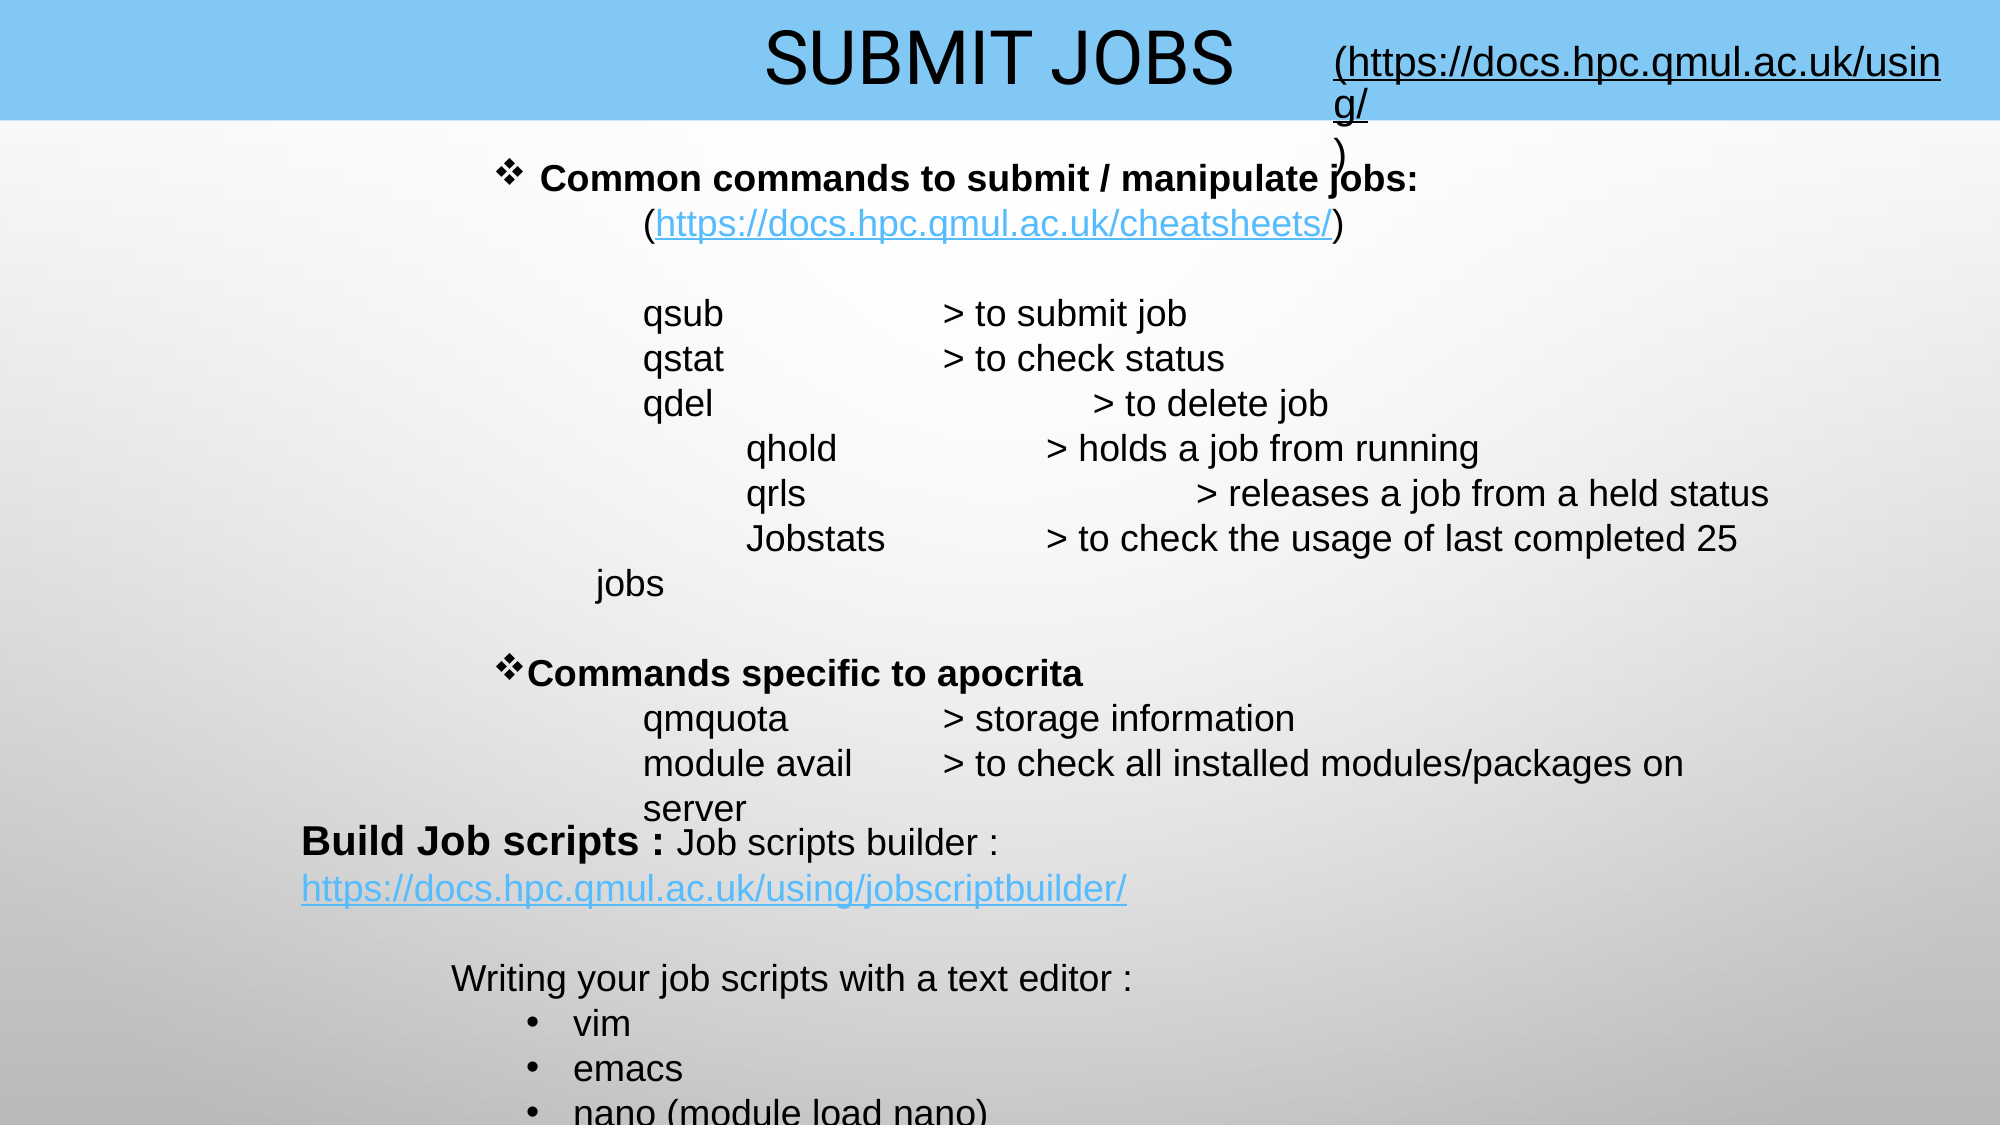

# Submit jobs
(https://docs.hpc.qmul.ac.uk/using/)
Common commands to submit / manipulate jobs:
	(https://docs.hpc.qmul.ac.uk/cheatsheets/)

qsub 		> to submit job
qstat  		> to check status
qdel			> to delete job
	qhold		> holds a job from running
	qrls			> releases a job from a held status
	Jobstats		> to check the usage of last completed 25 jobs

Commands specific to apocrita
qmquota		> storage information
module avail	> to check all installed modules/packages on server
Build Job scripts : Job scripts builder : https://docs.hpc.qmul.ac.uk/using/jobscriptbuilder/

Writing your job scripts with a text editor :
vim
emacs
nano (module load nano)